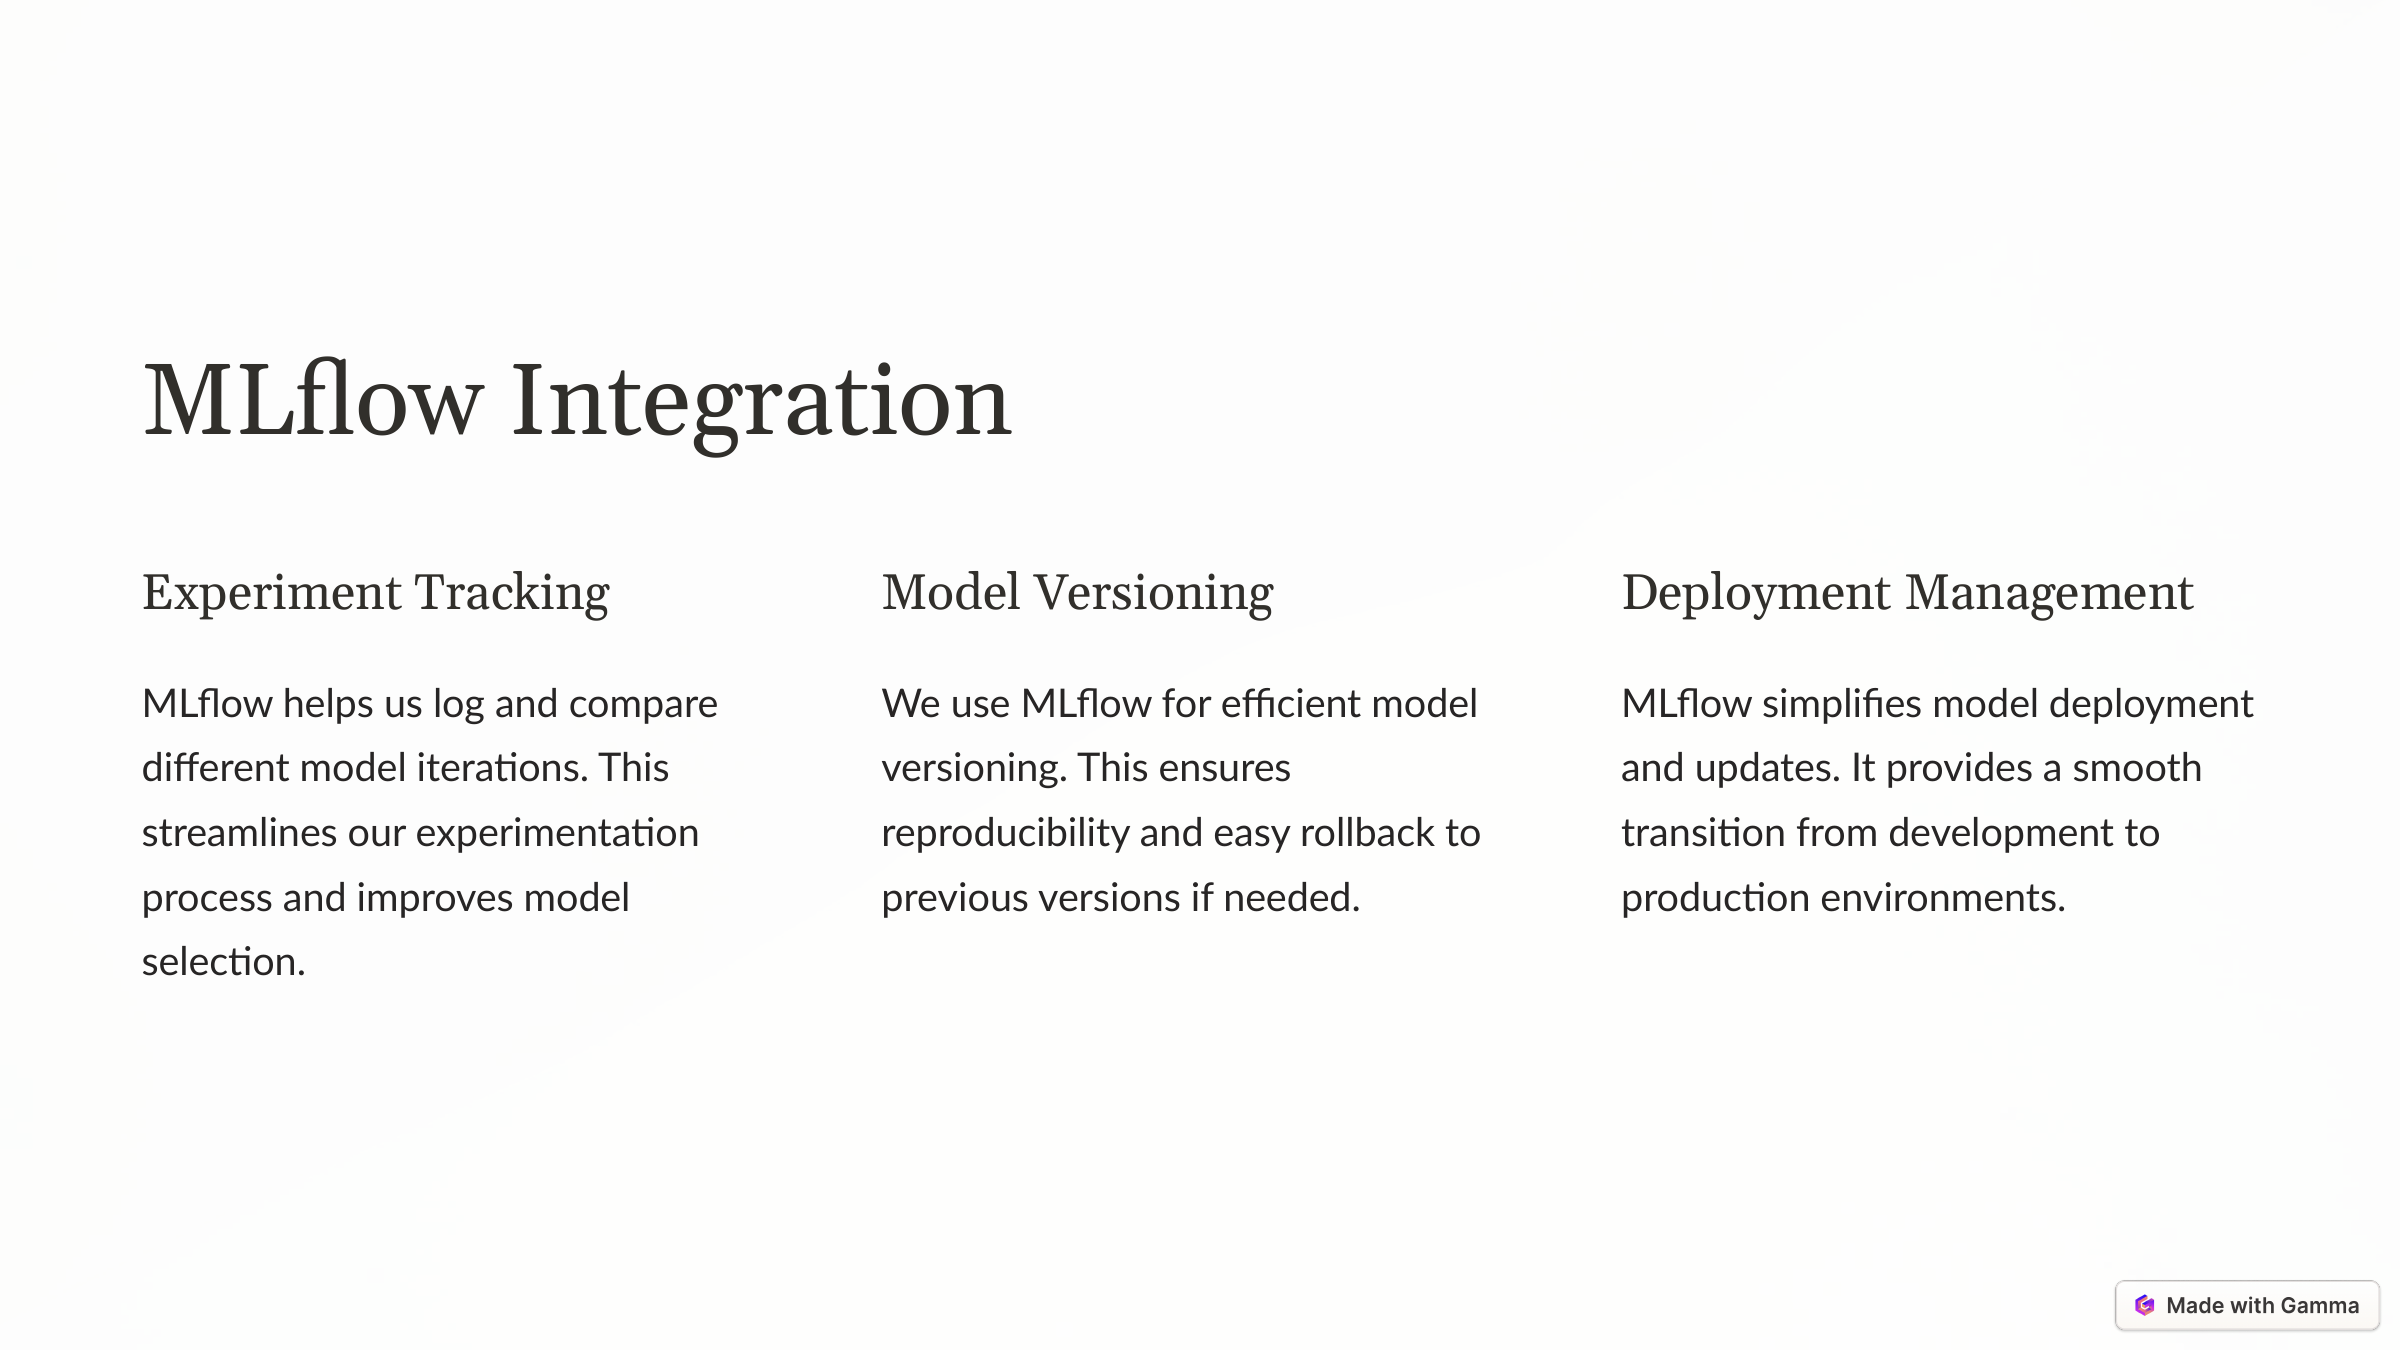

MLflow Integration
Experiment Tracking
Model Versioning
Deployment Management
MLflow helps us log and compare different model iterations. This streamlines our experimentation process and improves model selection.
We use MLflow for efficient model versioning. This ensures reproducibility and easy rollback to previous versions if needed.
MLflow simplifies model deployment and updates. It provides a smooth transition from development to production environments.